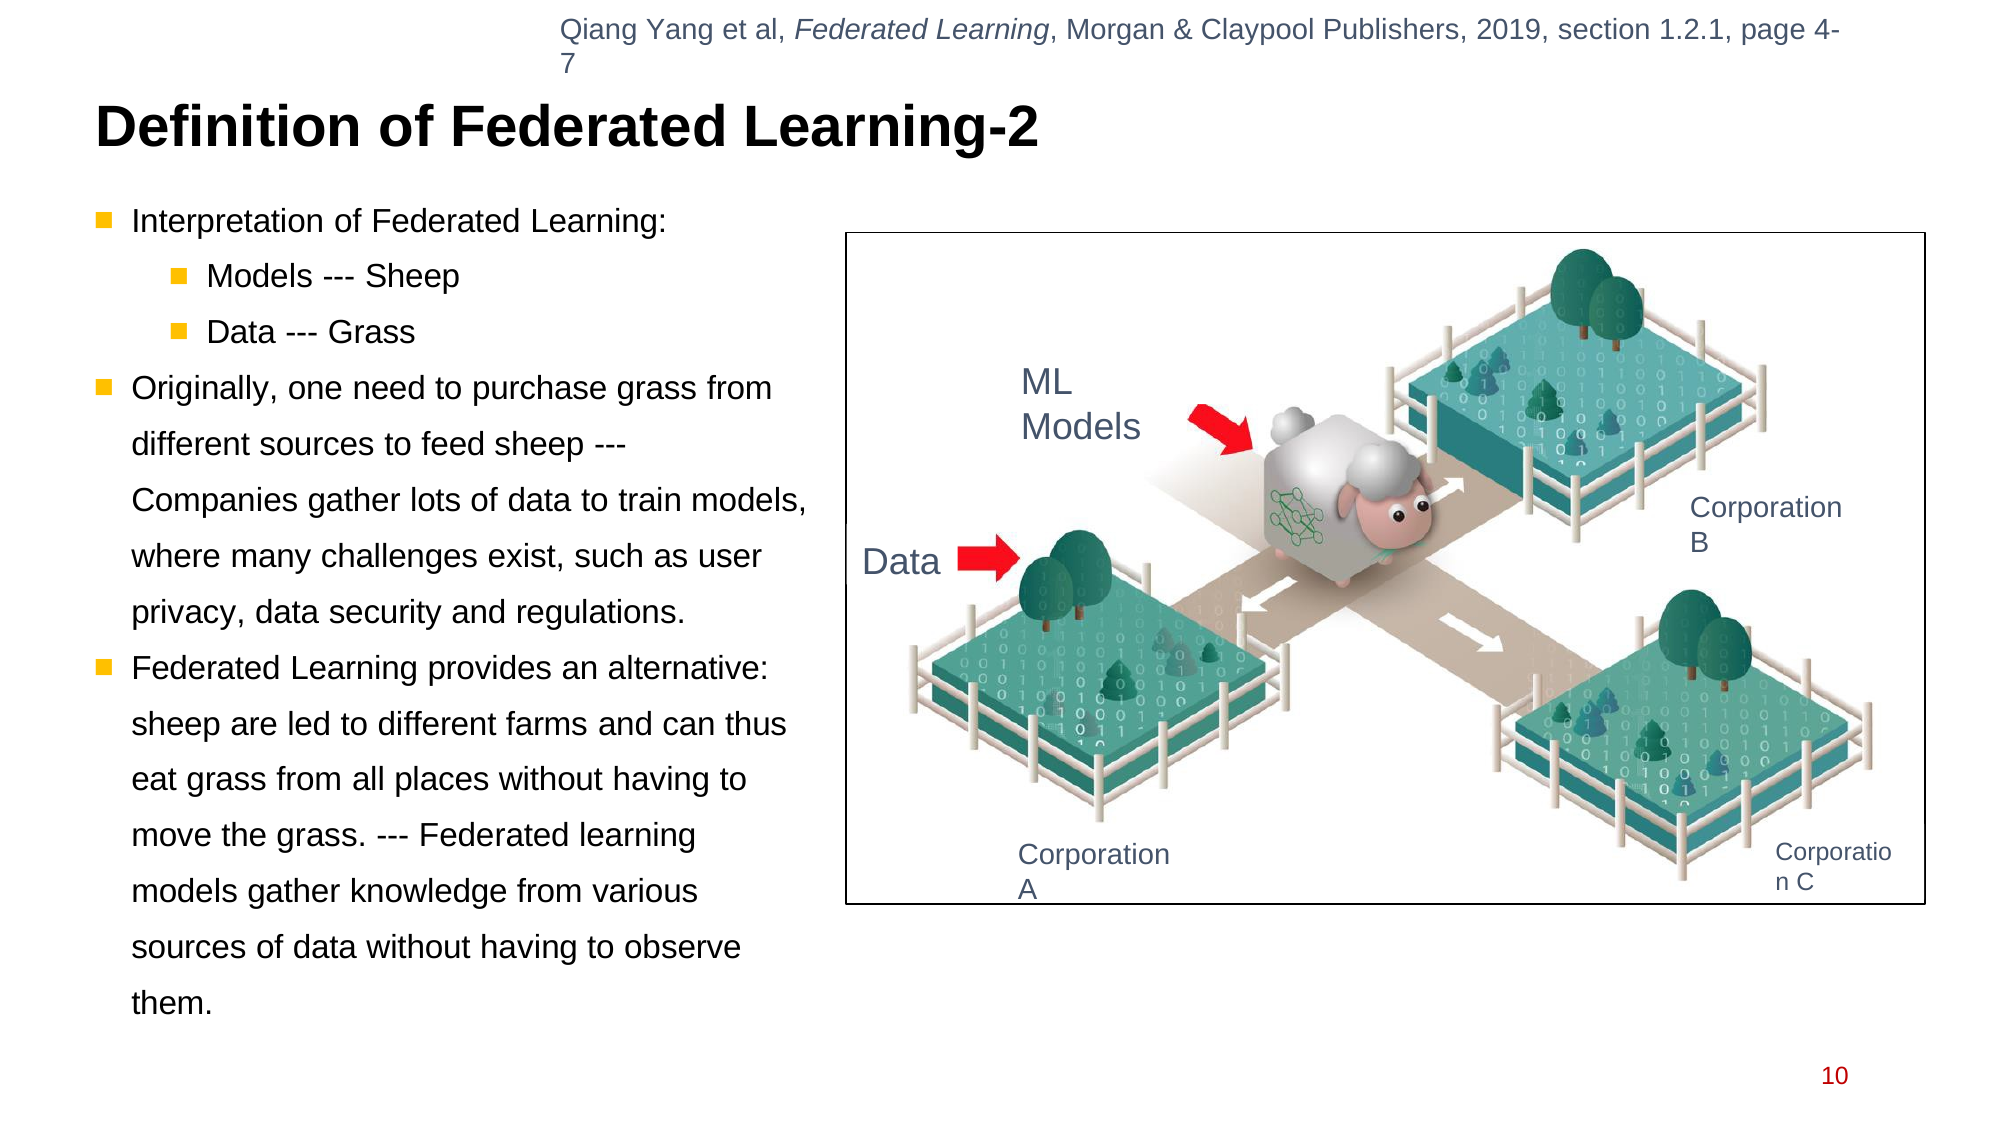

Qiang Yang et al, Federated Learning, Morgan & Claypool Publishers, 2019, section 1.2.1, page 4-7
# Definition of Federated Learning-2
Interpretation of Federated Learning:
Models --- Sheep
Data --- Grass
Originally, one need to purchase grass from different sources to feed sheep ---
Companies gather lots of data to train models, where many challenges exist, such as user
privacy, data security and regulations.
Federated Learning provides an alternative: sheep are led to different farms and can thus eat grass from all places without having to move the grass. --- Federated learning models gather knowledge from various sources of data without having to observe them.

ML Models

Corporation B

Data

Corporation C
Corporation A
10